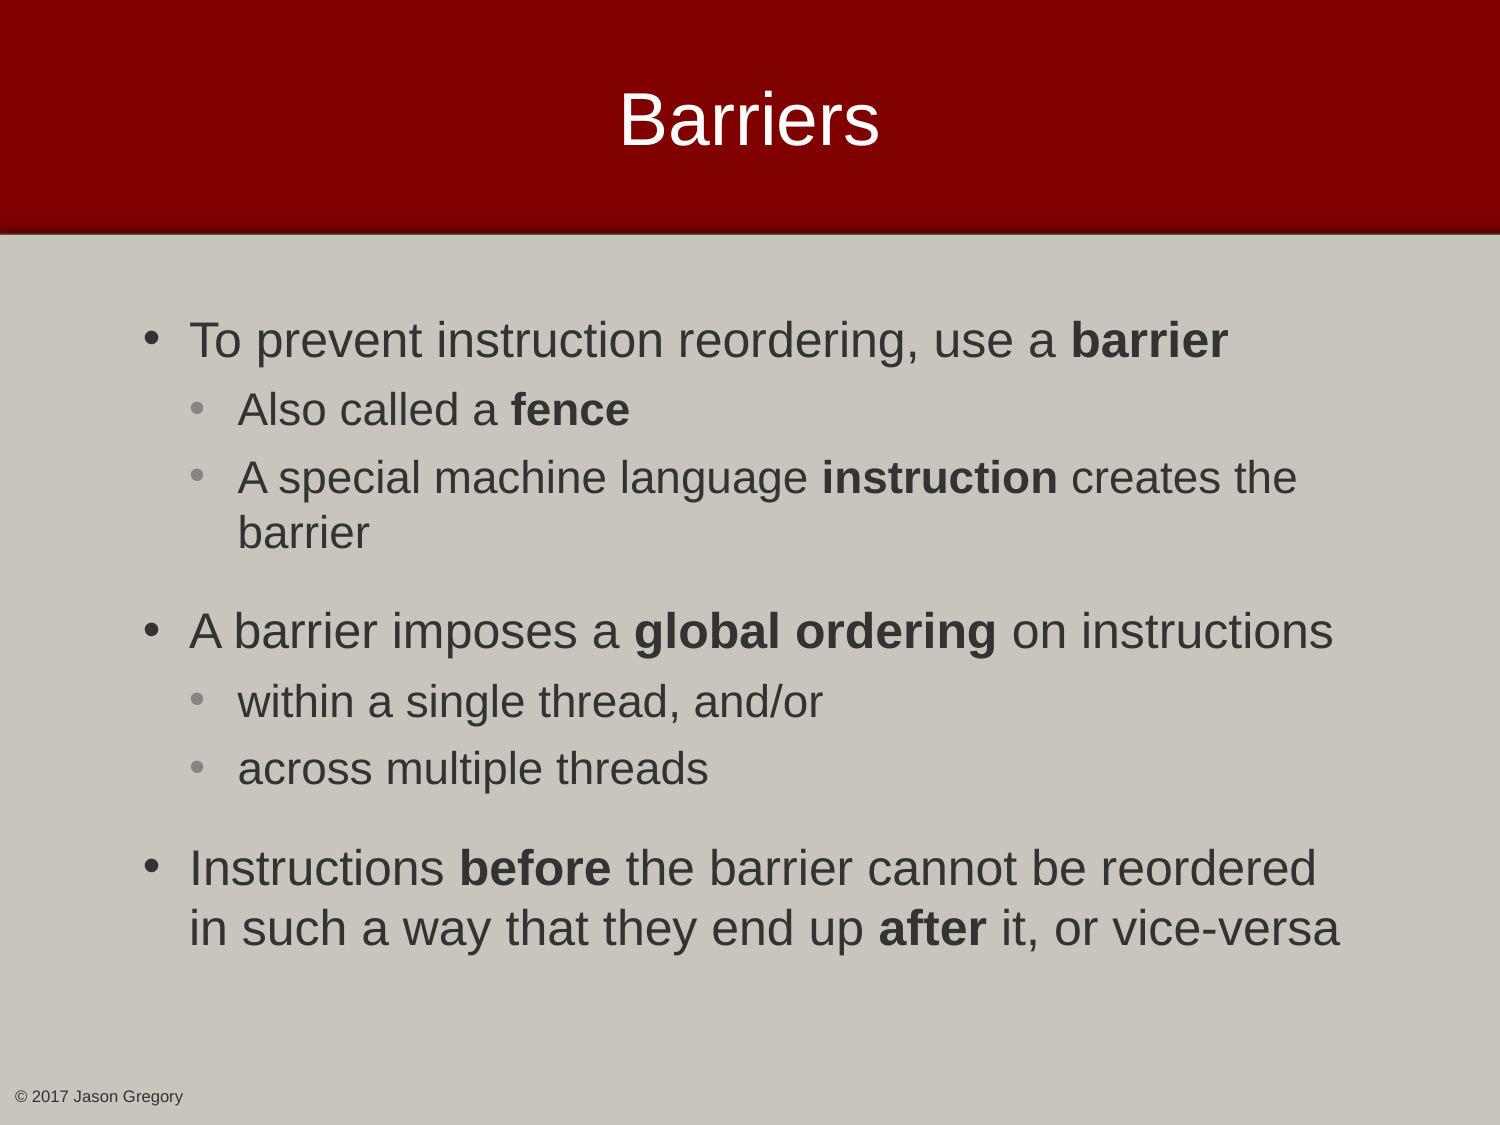

# Barriers
To prevent instruction reordering, use a barrier
Also called a fence
A special machine language instruction creates the barrier
A barrier imposes a global ordering on instructions
within a single thread, and/or
across multiple threads
Instructions before the barrier cannot be reordered in such a way that they end up after it, or vice-versa
© 2017 Jason Gregory